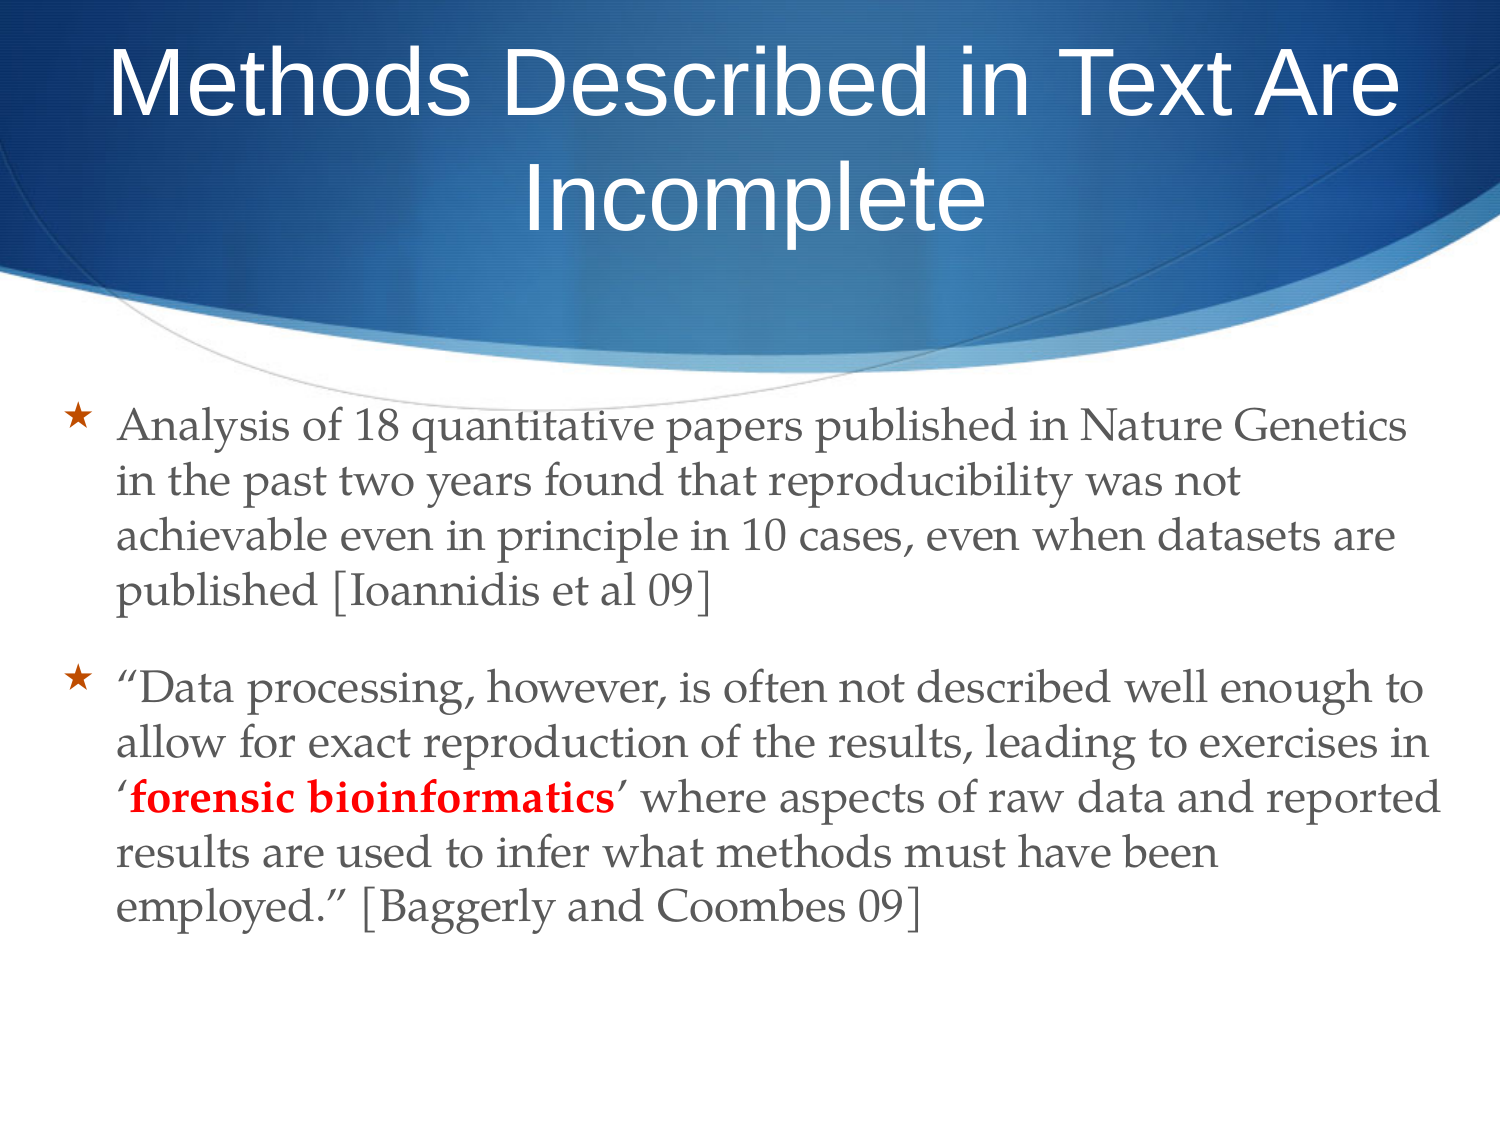

# Methods Described in Text Are Incomplete

Analysis of 18 quantitative papers published in Nature Genetics in the past two years found that reproducibility was not achievable even in principle in 10 cases, even when datasets are published [Ioannidis et al 09]
“Data processing, however, is often not described well enough to allow for exact reproduction of the results, leading to exercises in ‘forensic bioinformatics’ where aspects of raw data and reported results are used to infer what methods must have been employed.” [Baggerly and Coombes 09]